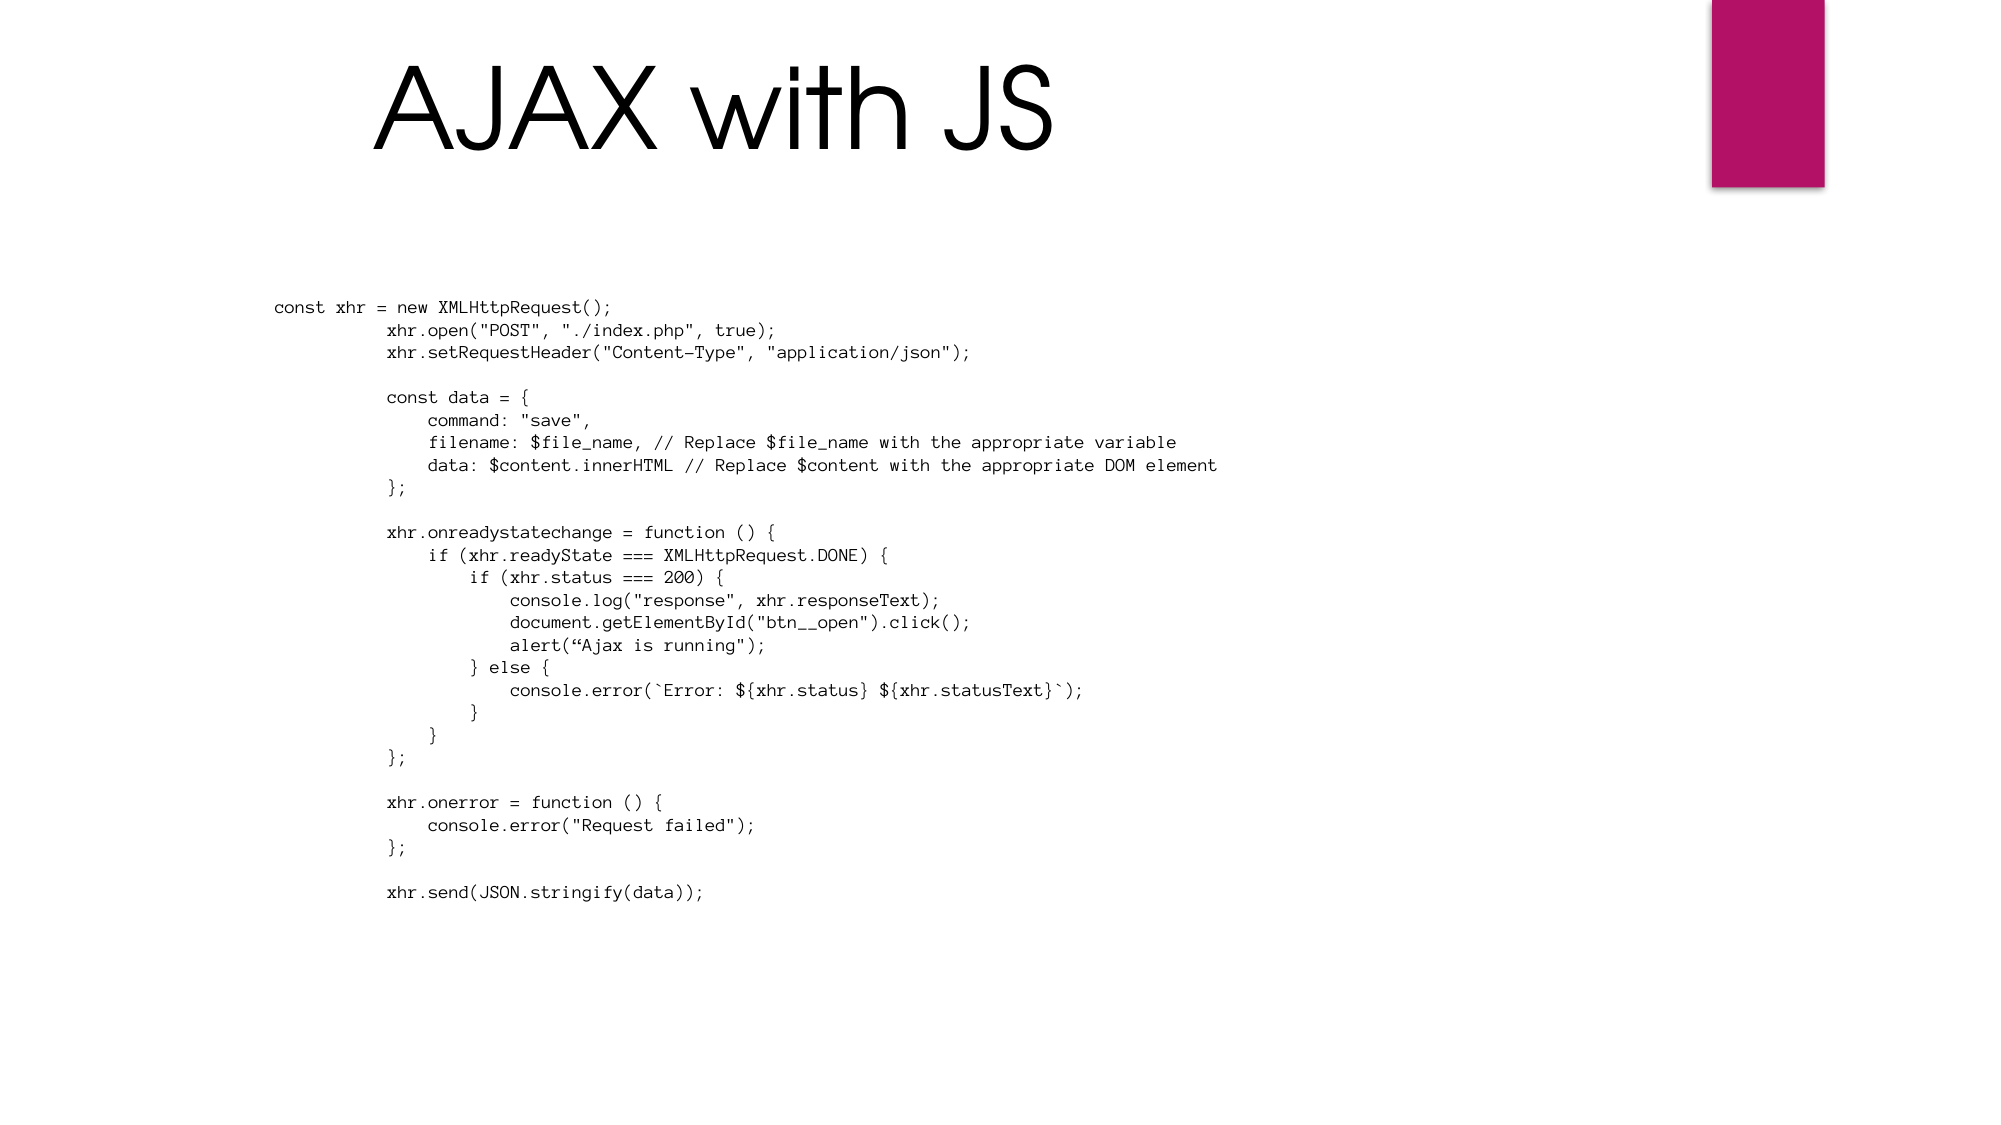

AJAX with JS
 const xhr = new XMLHttpRequest();
            xhr.open("POST", "./index.php", true);
            xhr.setRequestHeader("Content-Type", "application/json");
            const data = {
                command: "save",
                filename: $file_name, // Replace $file_name with the appropriate variable
                data: $content.innerHTML // Replace $content with the appropriate DOM element
            };
            xhr.onreadystatechange = function () {
                if (xhr.readyState === XMLHttpRequest.DONE) {
                    if (xhr.status === 200) {
                        console.log("response", xhr.responseText);
                        document.getElementById("btn__open").click();
                        alert(“Ajax is running");
                    } else {
                        console.error(`Error: ${xhr.status} ${xhr.statusText}`);
                    }
                }
            };
            xhr.onerror = function () {
                console.error("Request failed");
            };
            xhr.send(JSON.stringify(data));